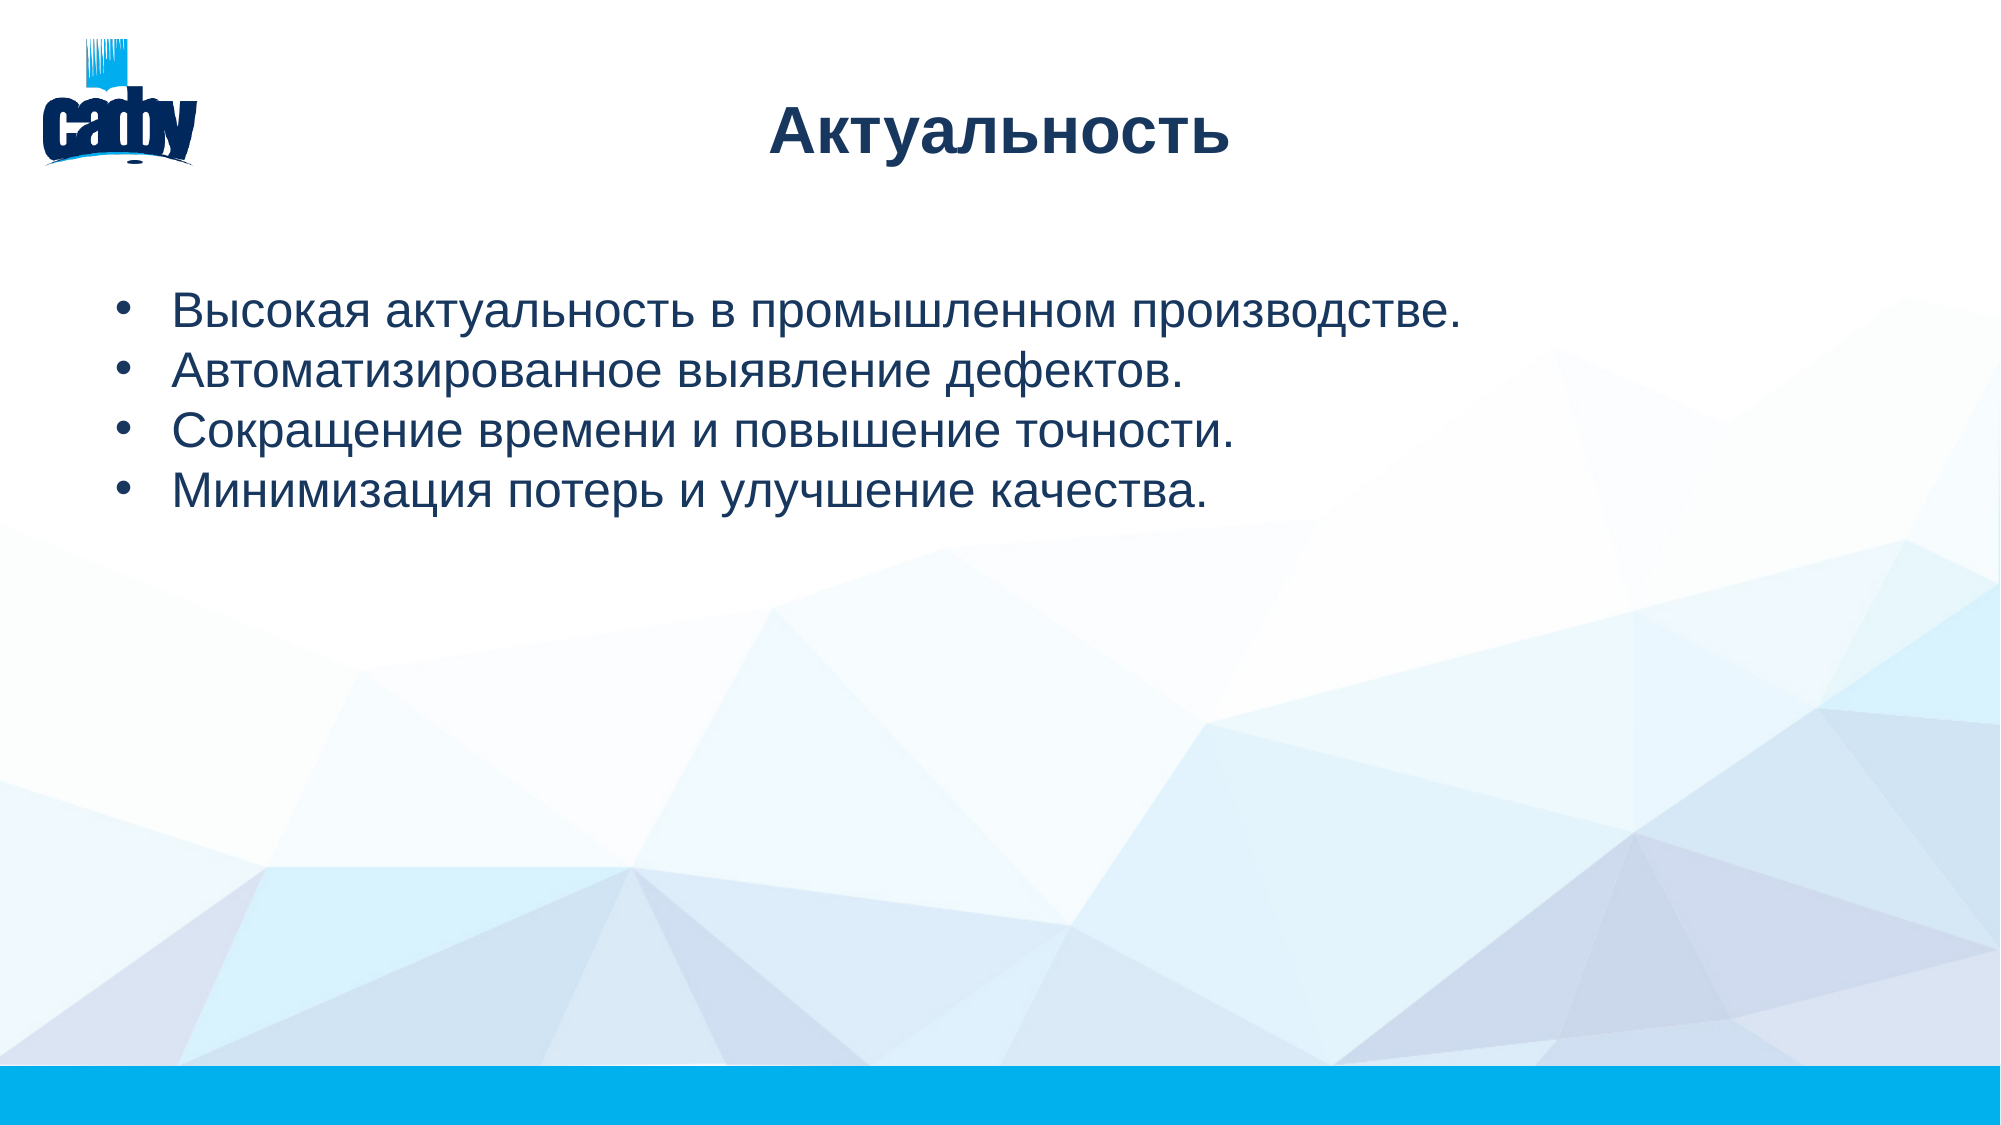

# Актуальность
Высокая актуальность в промышленном производстве.
Автоматизированное выявление дефектов.
Сокращение времени и повышение точности.
Минимизация потерь и улучшение качества.